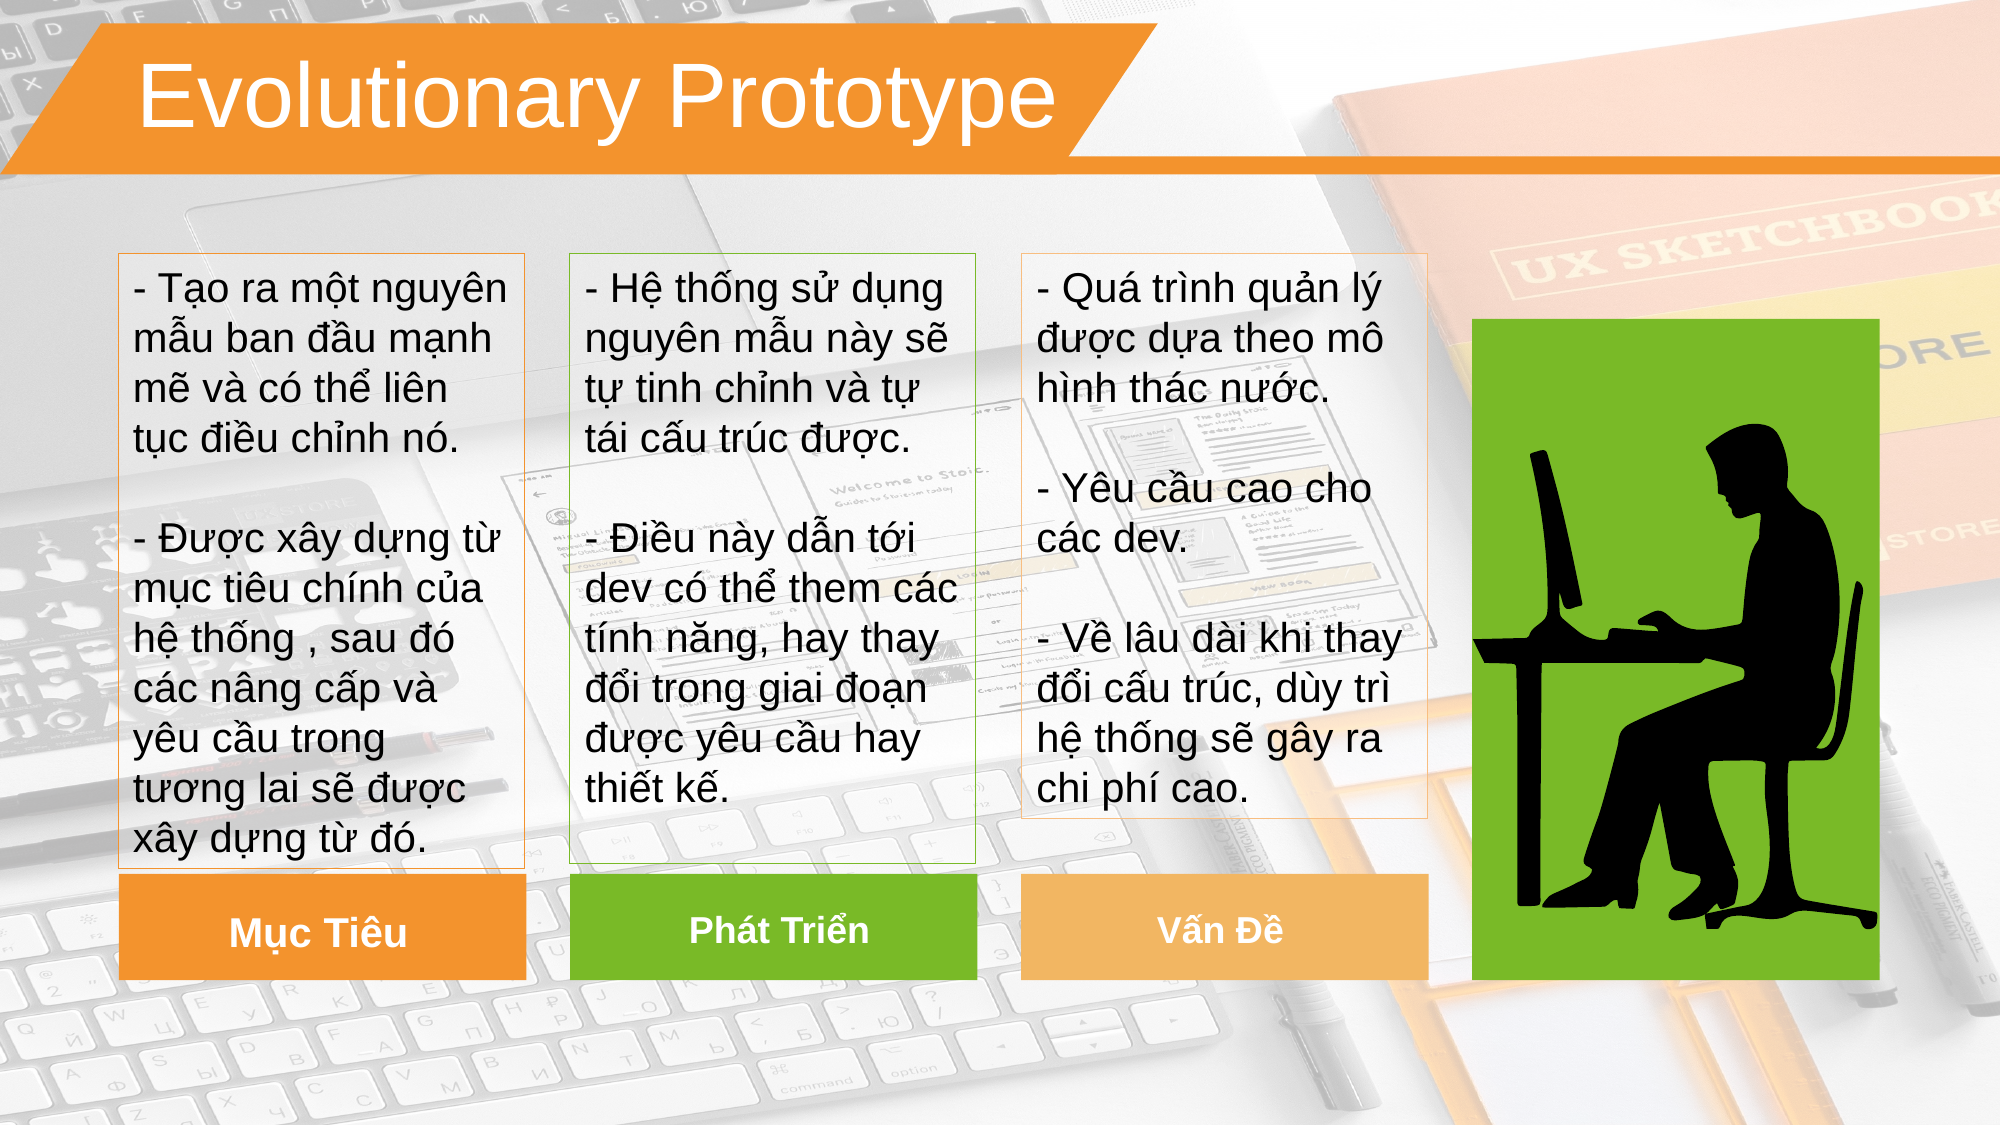

Evolutionary Prototype
- Quá trình quản lý được dựa theo mô hình thác nước.

- Yêu cầu cao cho các dev.

- Về lâu dài khi thay đổi cấu trúc, dùy trì hệ thống sẽ gây ra chi phí cao.
- Hệ thống sử dụng nguyên mẫu này sẽ tự tinh chỉnh và tự tái cấu trúc được.

- Điều này dẫn tới dev có thể them các tính năng, hay thay đổi trong giai đoạn được yêu cầu hay thiết kế.

- Tạo ra một nguyên mẫu ban đầu mạnh mẽ và có thể liên tục điều chỉnh nó.

- Được xây dựng từ mục tiêu chính của hệ thống , sau đó các nâng cấp và yêu cầu trong tương lai sẽ được xây dựng từ đó.

Mục Tiêu
Phát Triển
Vấn Đề